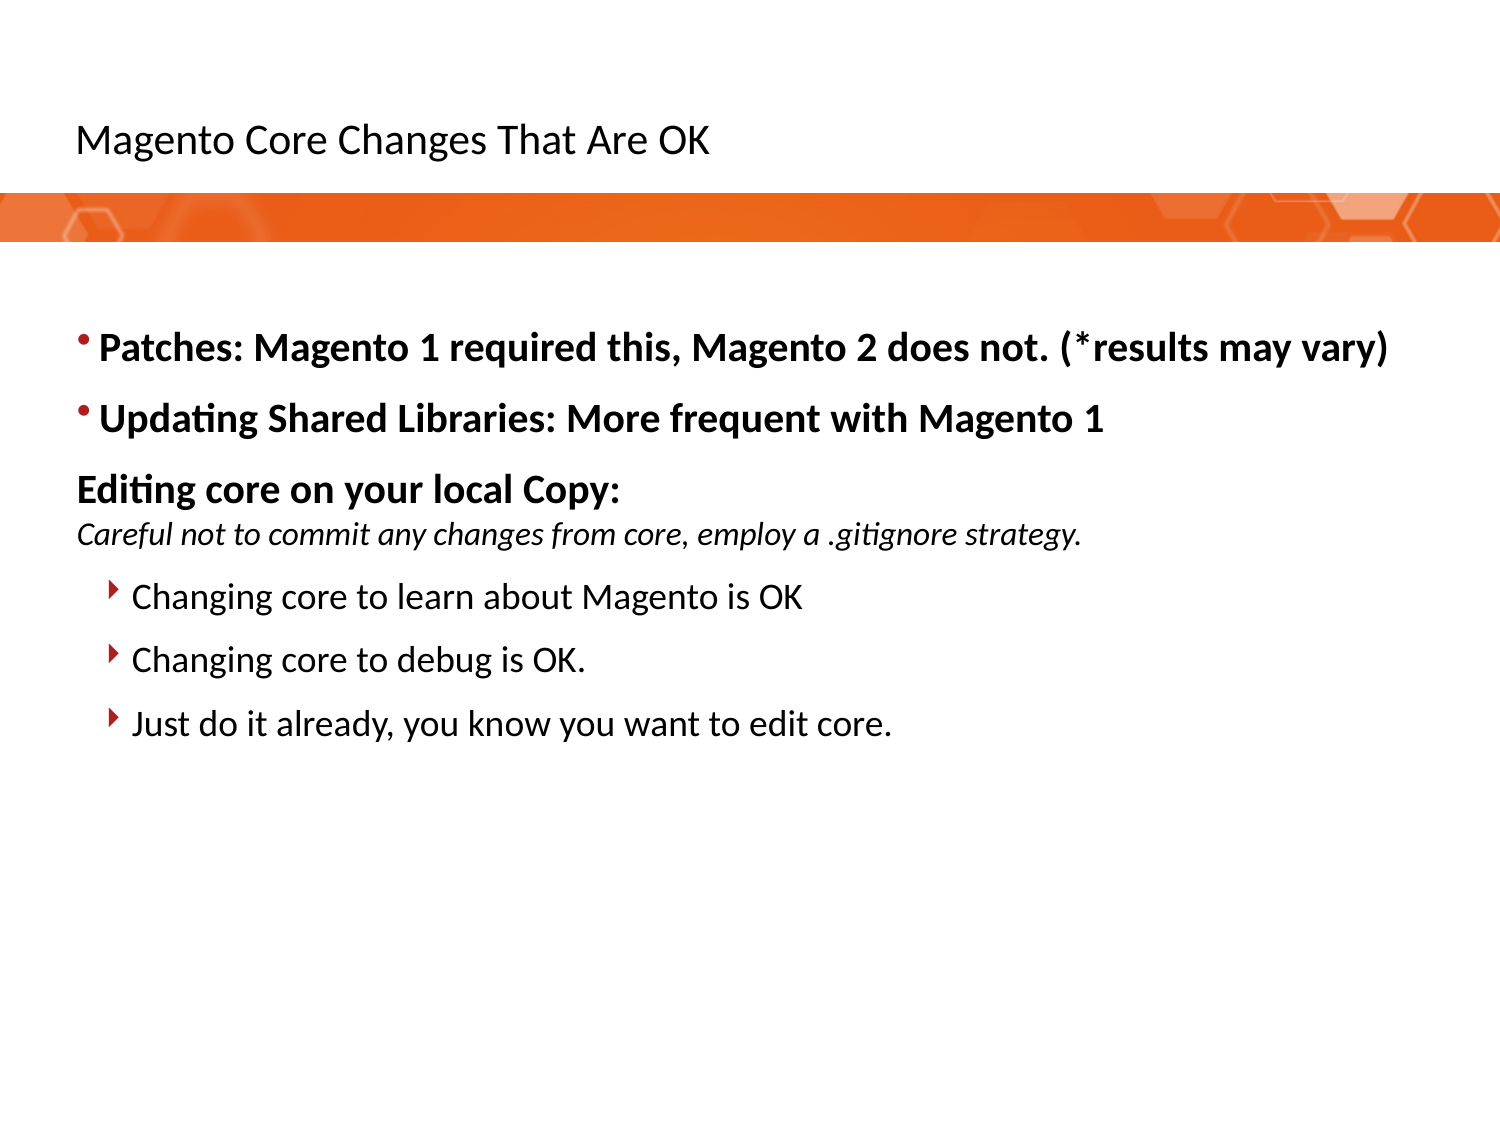

# Magento Core Changes That Are OK
Patches: Magento 1 required this, Magento 2 does not. (*results may vary)
Updating Shared Libraries: More frequent with Magento 1
Editing core on your local Copy:
Careful not to commit any changes from core, employ a .gitignore strategy.
Changing core to learn about Magento is OK
Changing core to debug is OK.
Just do it already, you know you want to edit core.